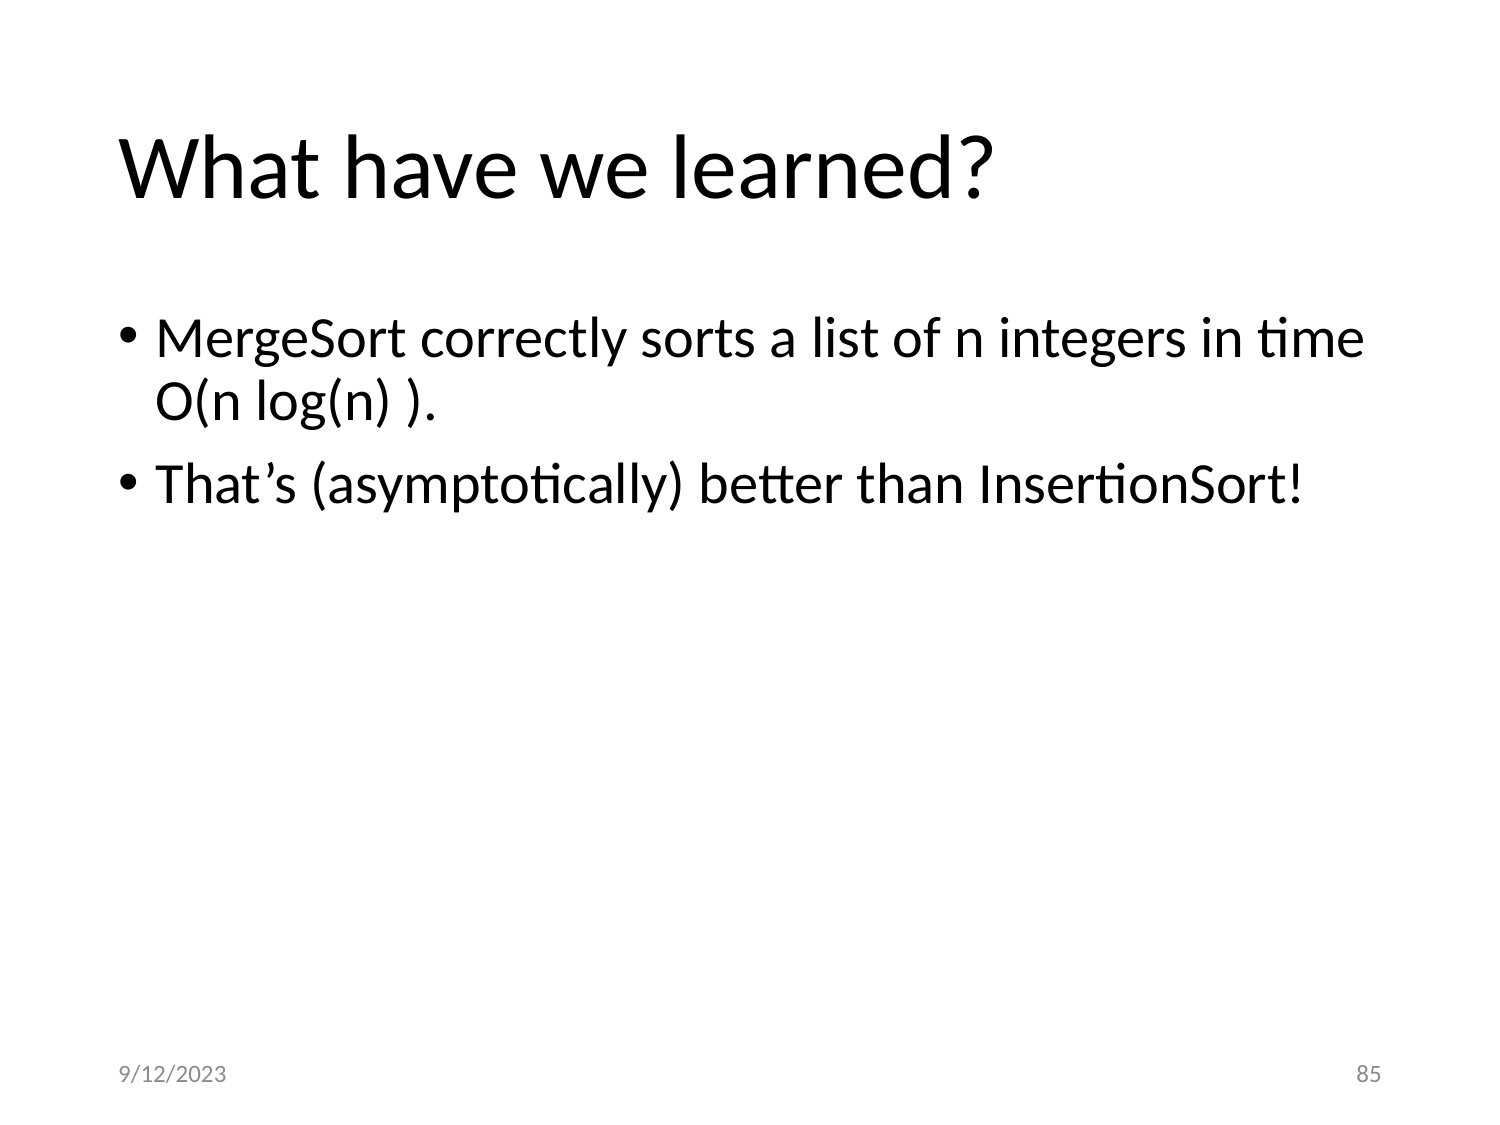

# What have we learned?
MergeSort correctly sorts a list of n integers in time O(n log(n) ).
That’s (asymptotically) better than InsertionSort!
9/12/2023
85